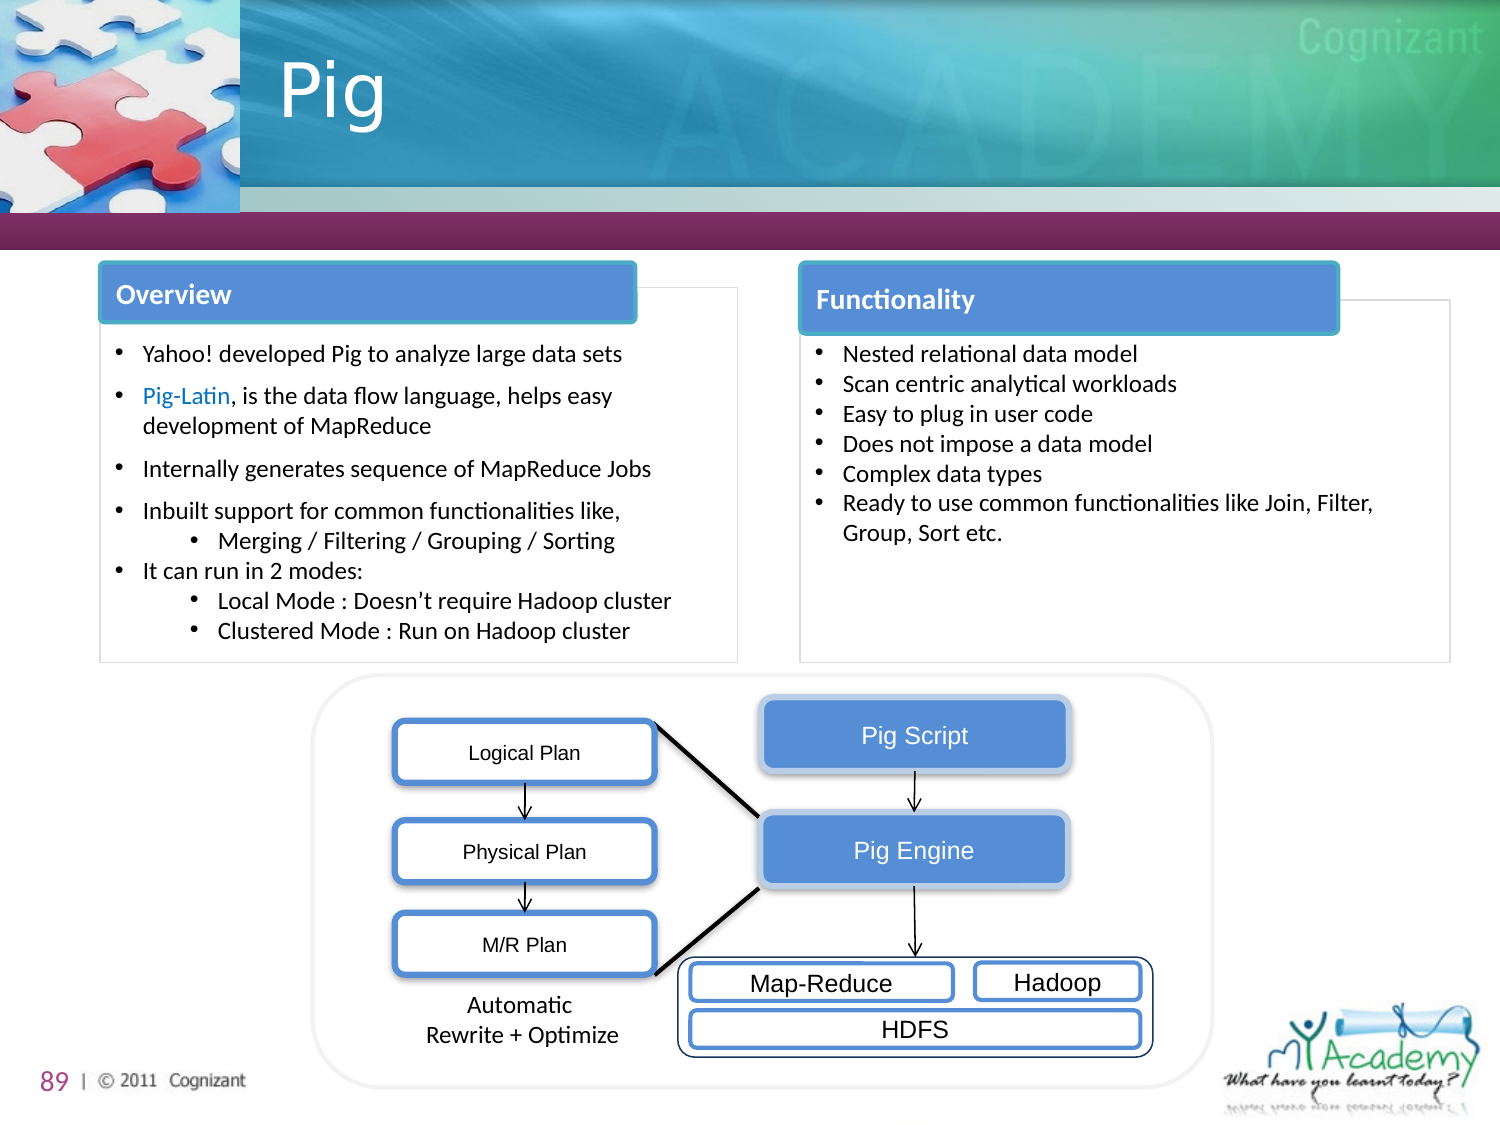

# Pig
Overview
Functionality

Yahoo! developed Pig to analyze large data sets
Pig-Latin, is the data flow language, helps easy development of MapReduce
Internally generates sequence of MapReduce Jobs
Inbuilt support for common functionalities like,
Merging / Filtering / Grouping / Sorting
It can run in 2 modes:
Local Mode : Doesn’t require Hadoop cluster
Clustered Mode : Run on Hadoop cluster
User defined functions
Nested relational data model
Scan centric analytical workloads
Easy to plug in user code
Does not impose a data model
Complex data types
Ready to use common functionalities like Join, Filter, Group, Sort etc.

Pig Script
Logical Plan
Pig Engine
Physical Plan
M/R Plan

Map-Reduce
HDFS
Automatic
 Rewrite + Optimize

Hadoop
89